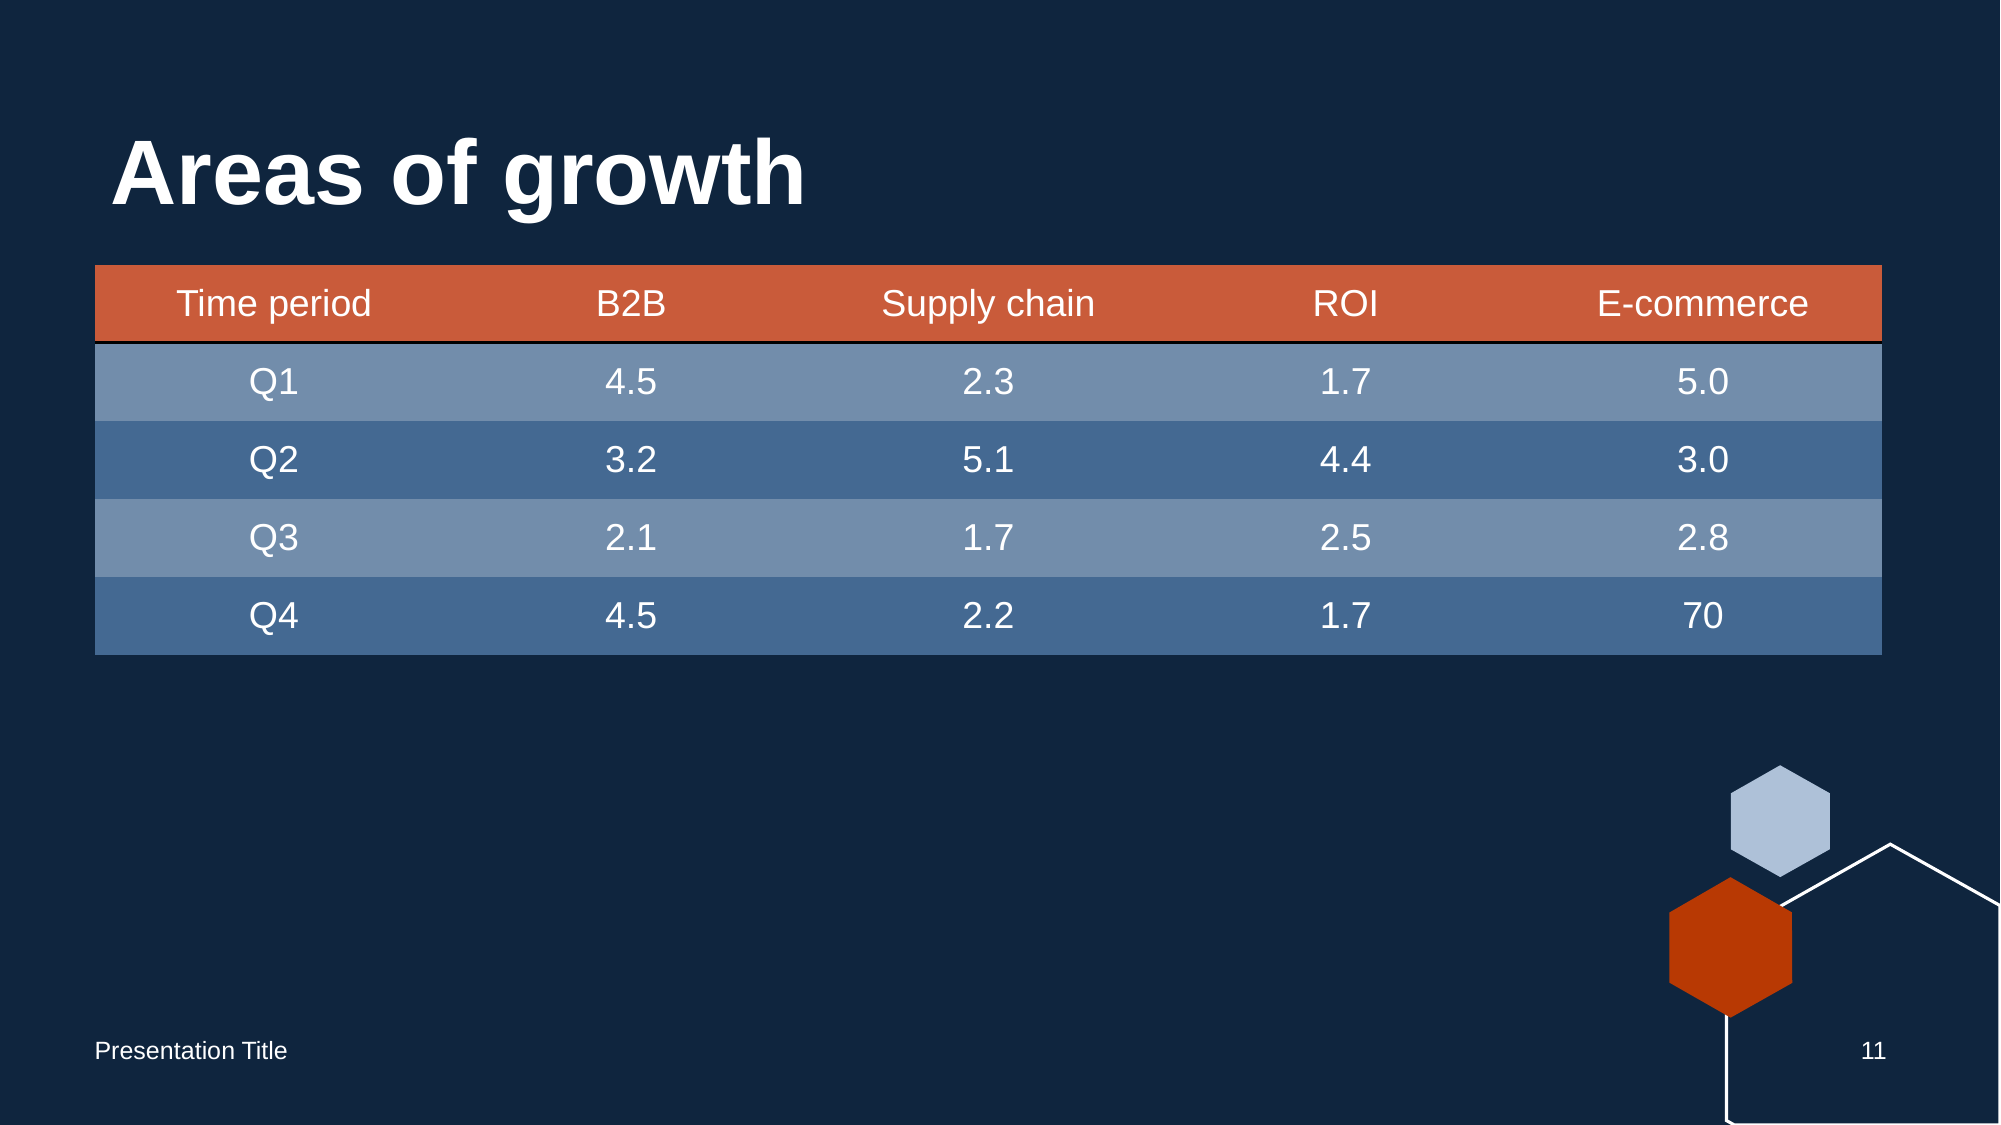

# Areas of growth
| Time period | B2B | Supply chain | ROI | E-commerce |
| --- | --- | --- | --- | --- |
| Q1 | 4.5 | 2.3 | 1.7 | 5.0 |
| Q2 | 3.2 | 5.1 | 4.4 | 3.0 |
| Q3 | 2.1 | 1.7 | 2.5 | 2.8 |
| Q4 | 4.5 | 2.2 | 1.7 | 70 |
11
Presentation Title